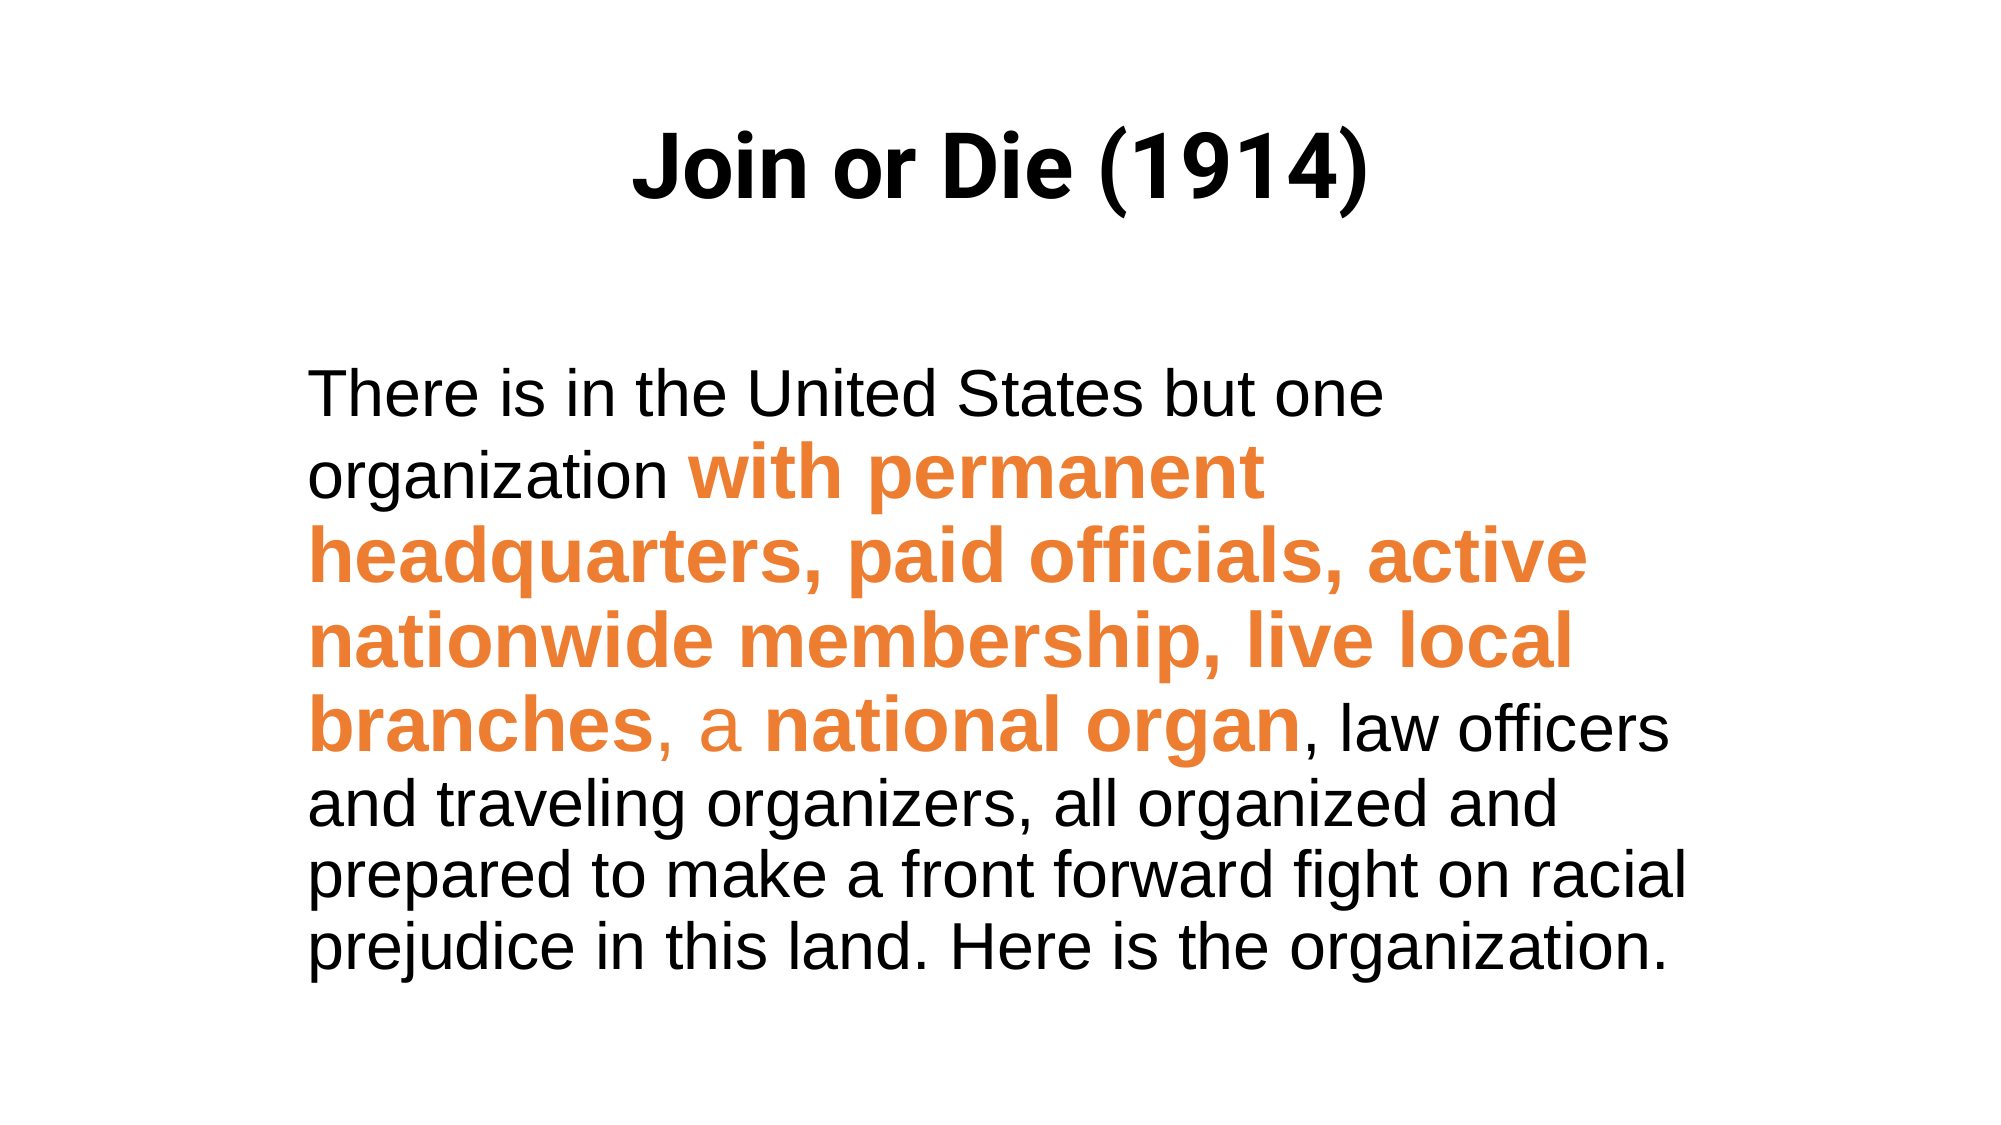

# Join or Die (1914)
There is in the United States but one organization with permanent headquarters, paid officials, active nation­wide membership, live local branches, a national organ, law officers and traveling organizers, all organized and prepared to make a front forward fight on racial prejudice in this land. Here is the organization.